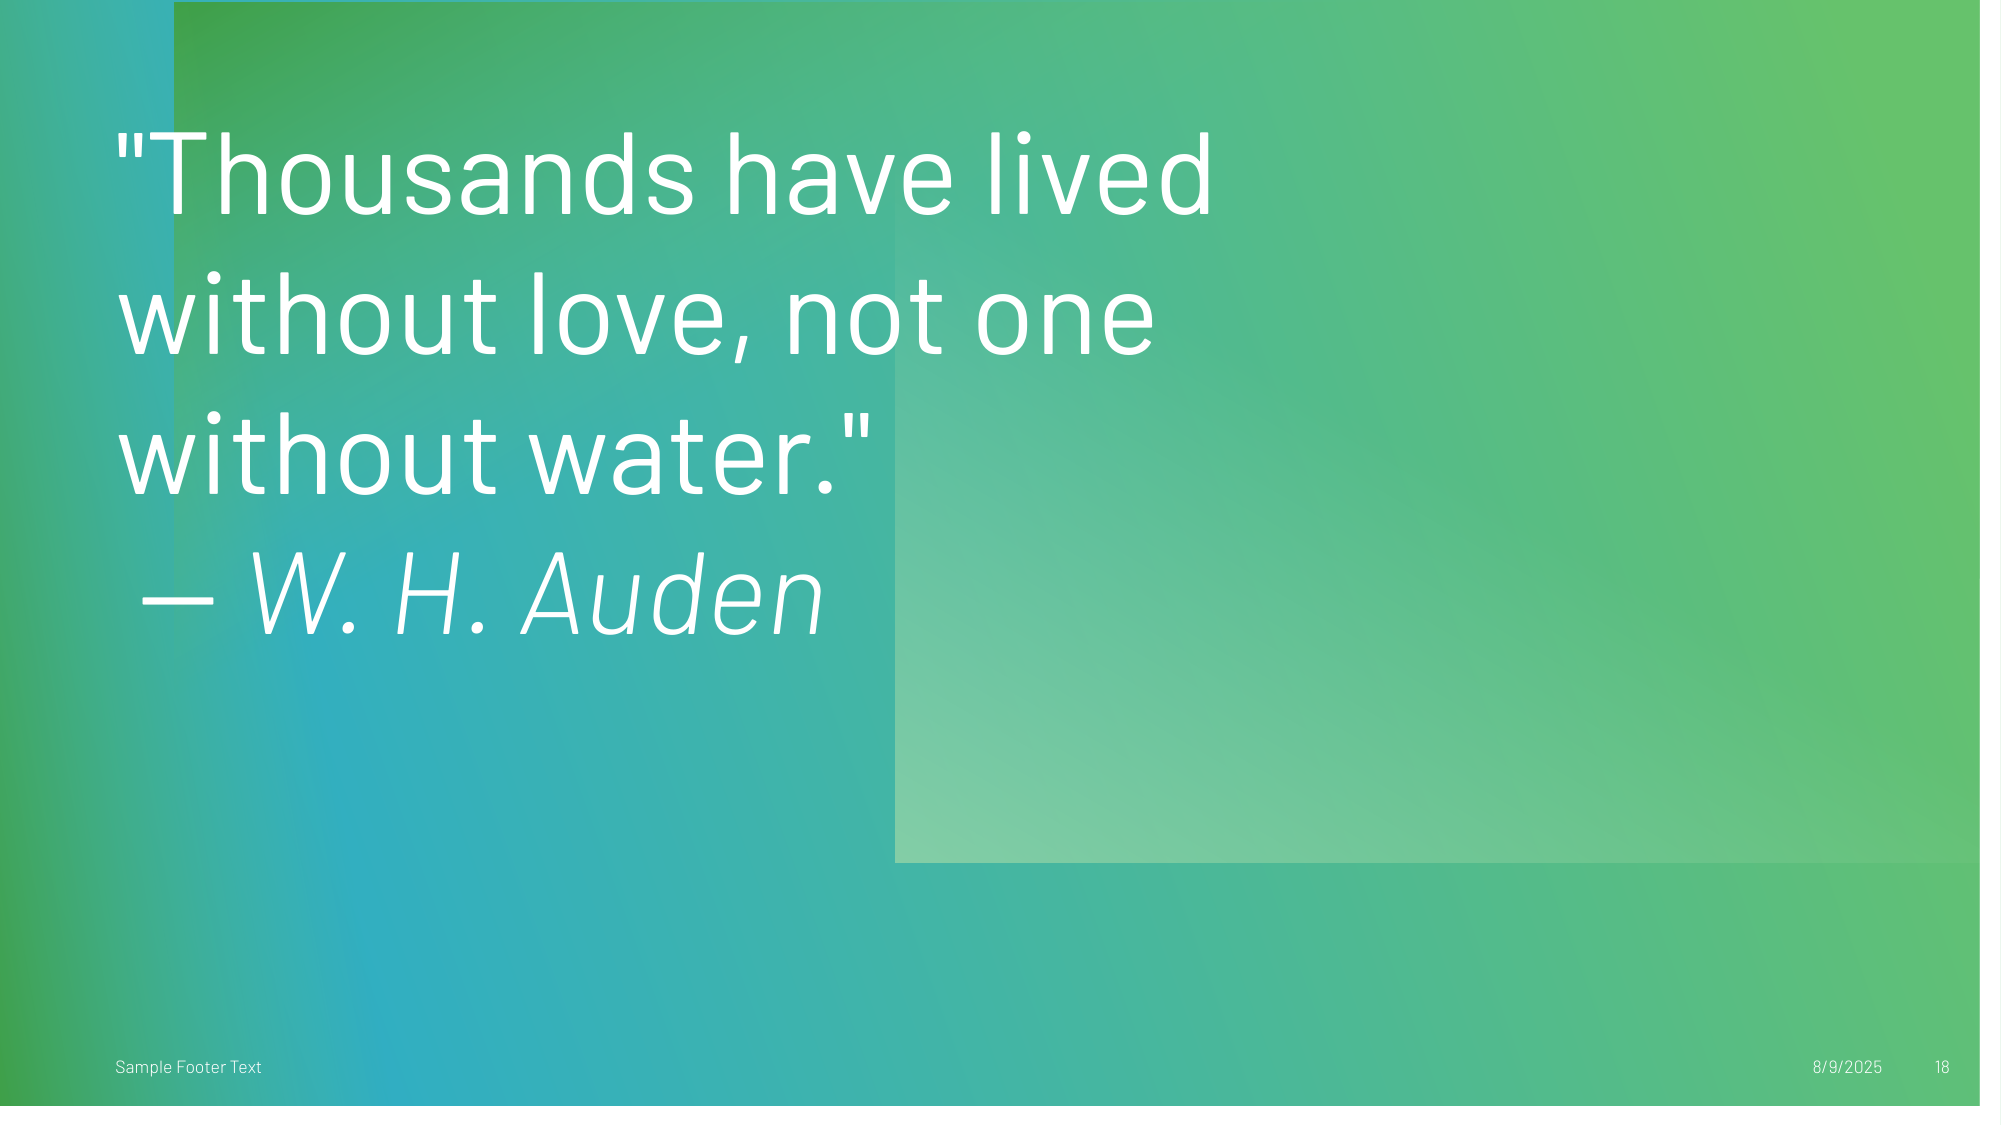

# Delivering with confidence
"Thousands have lived without love, not one without water."
 — W. H. Auden
Sample Footer Text
8/9/2025
18